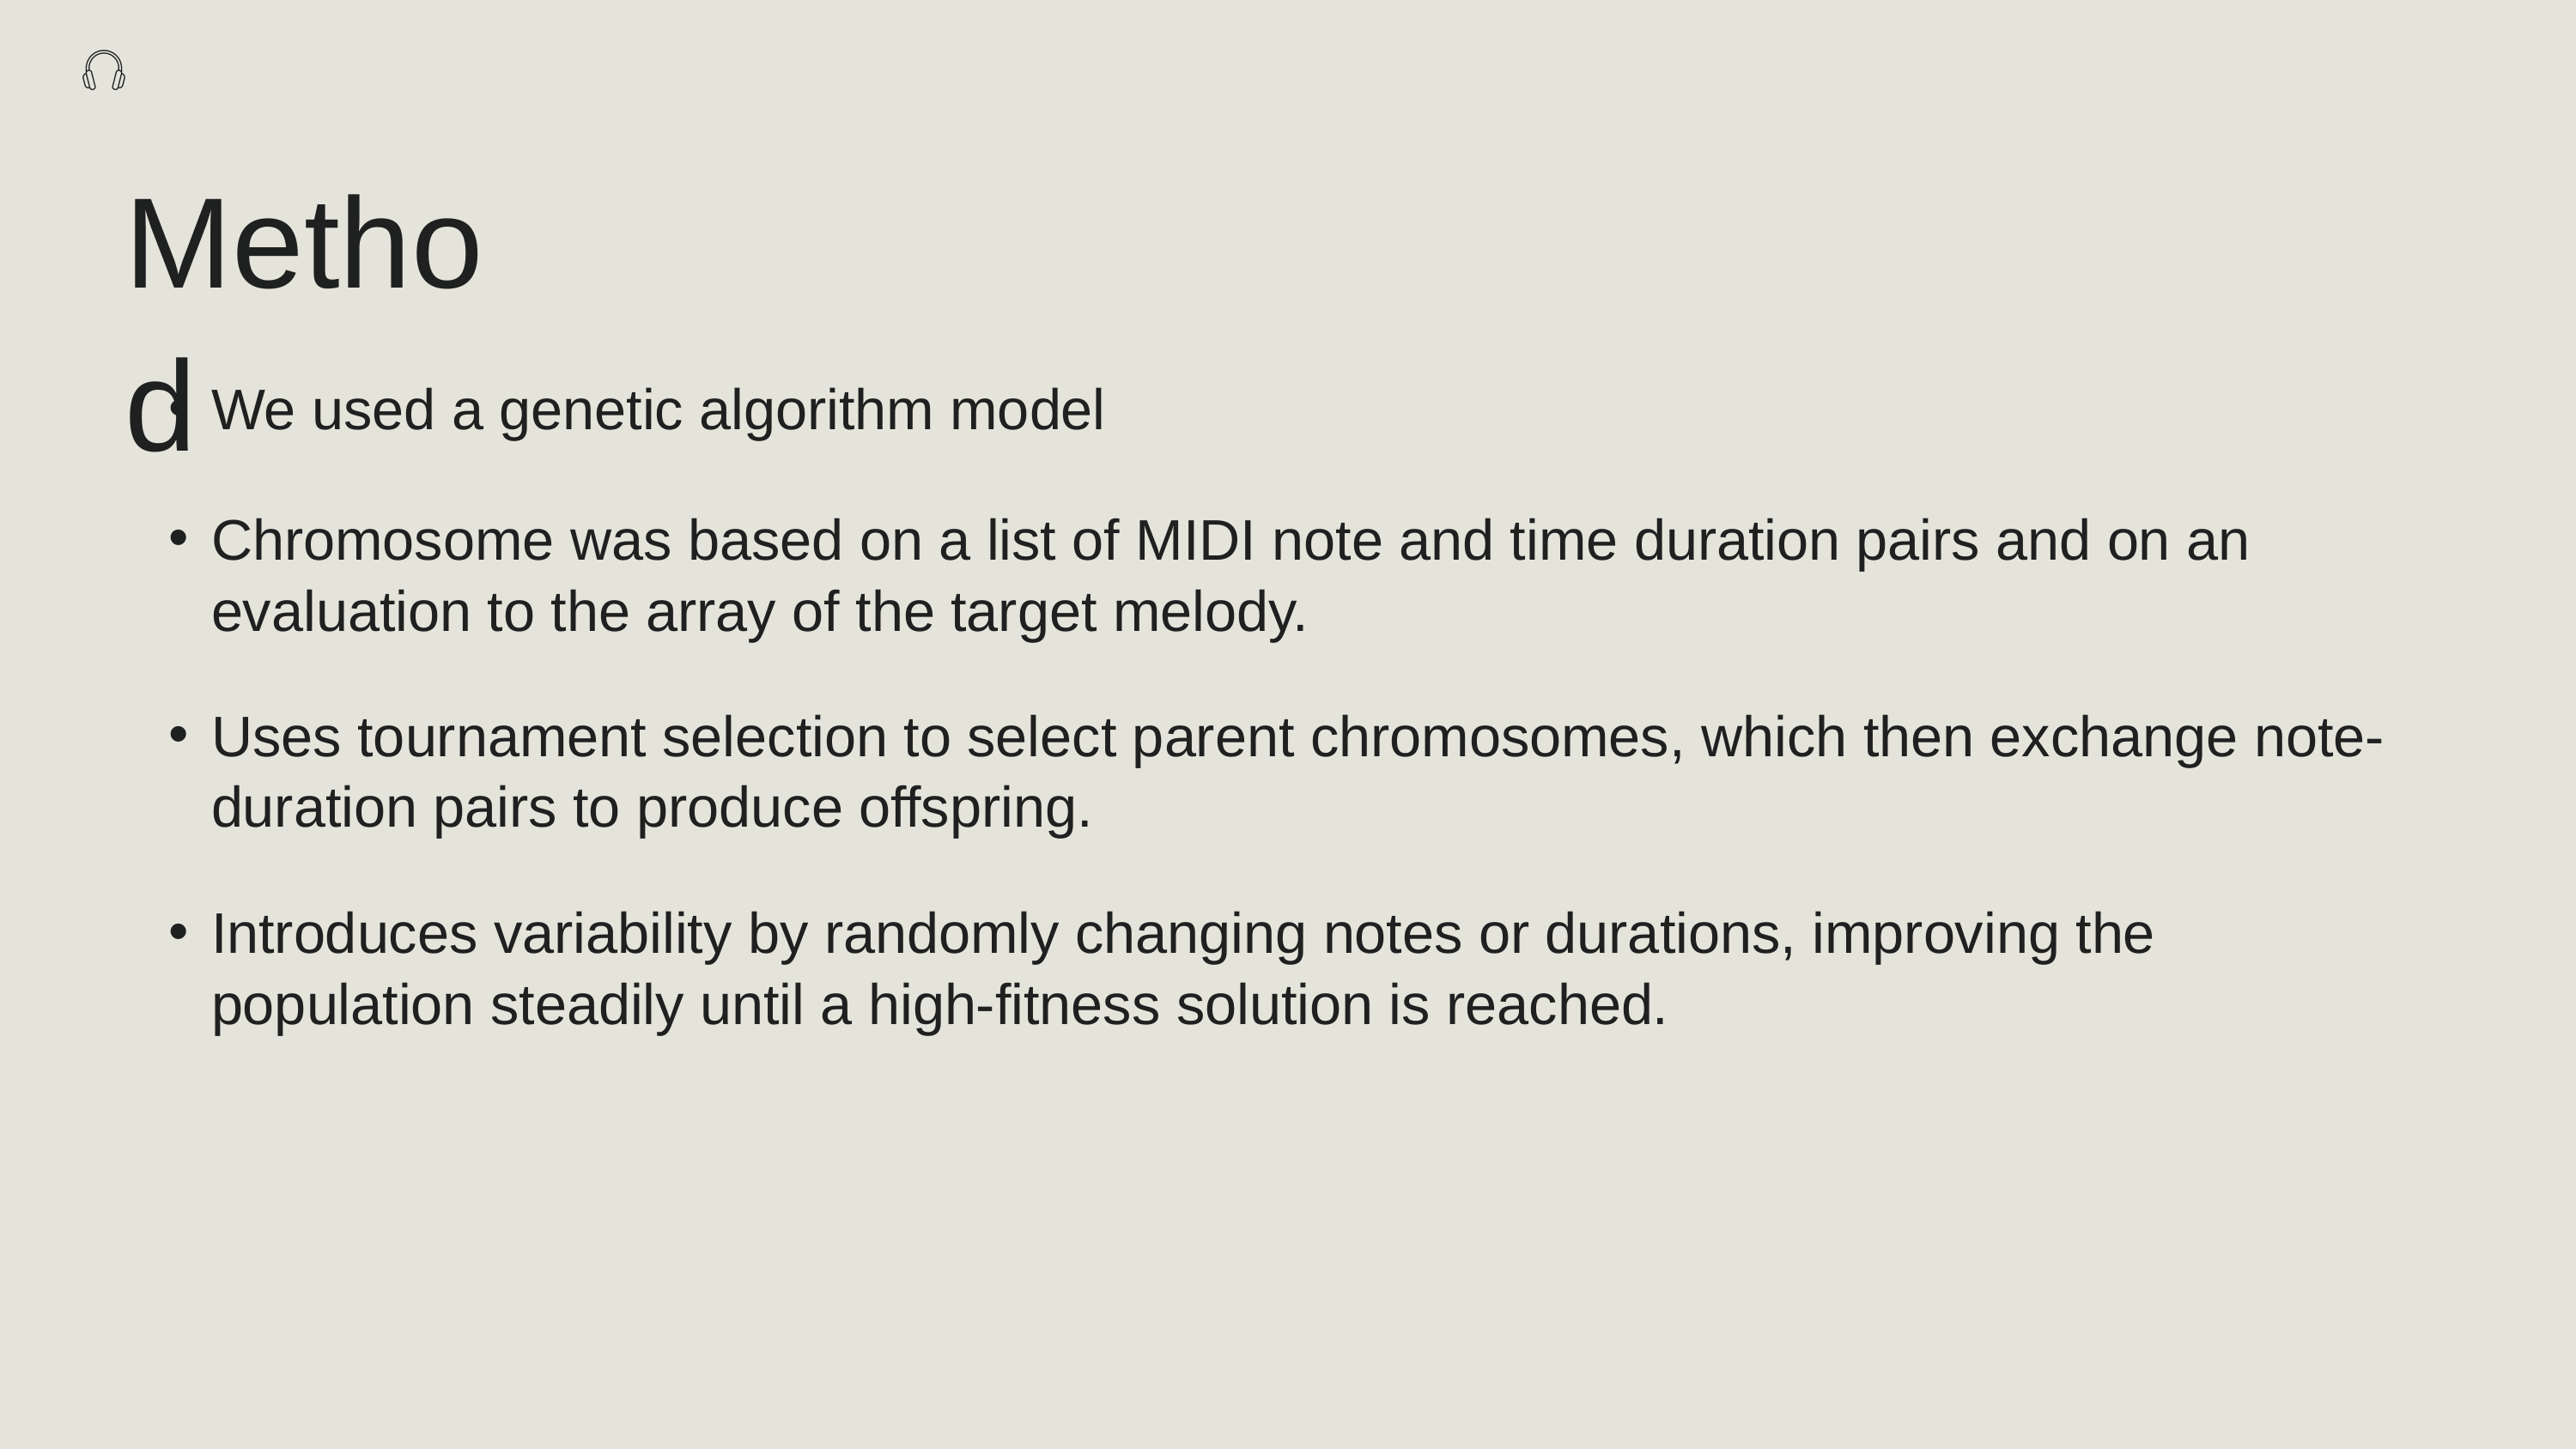

Method
We used a genetic algorithm model
Chromosome was based on a list of MIDI note and time duration pairs and on an evaluation to the array of the target melody.
Uses tournament selection to select parent chromosomes, which then exchange note-duration pairs to produce offspring.
Introduces variability by randomly changing notes or durations, improving the population steadily until a high-fitness solution is reached.